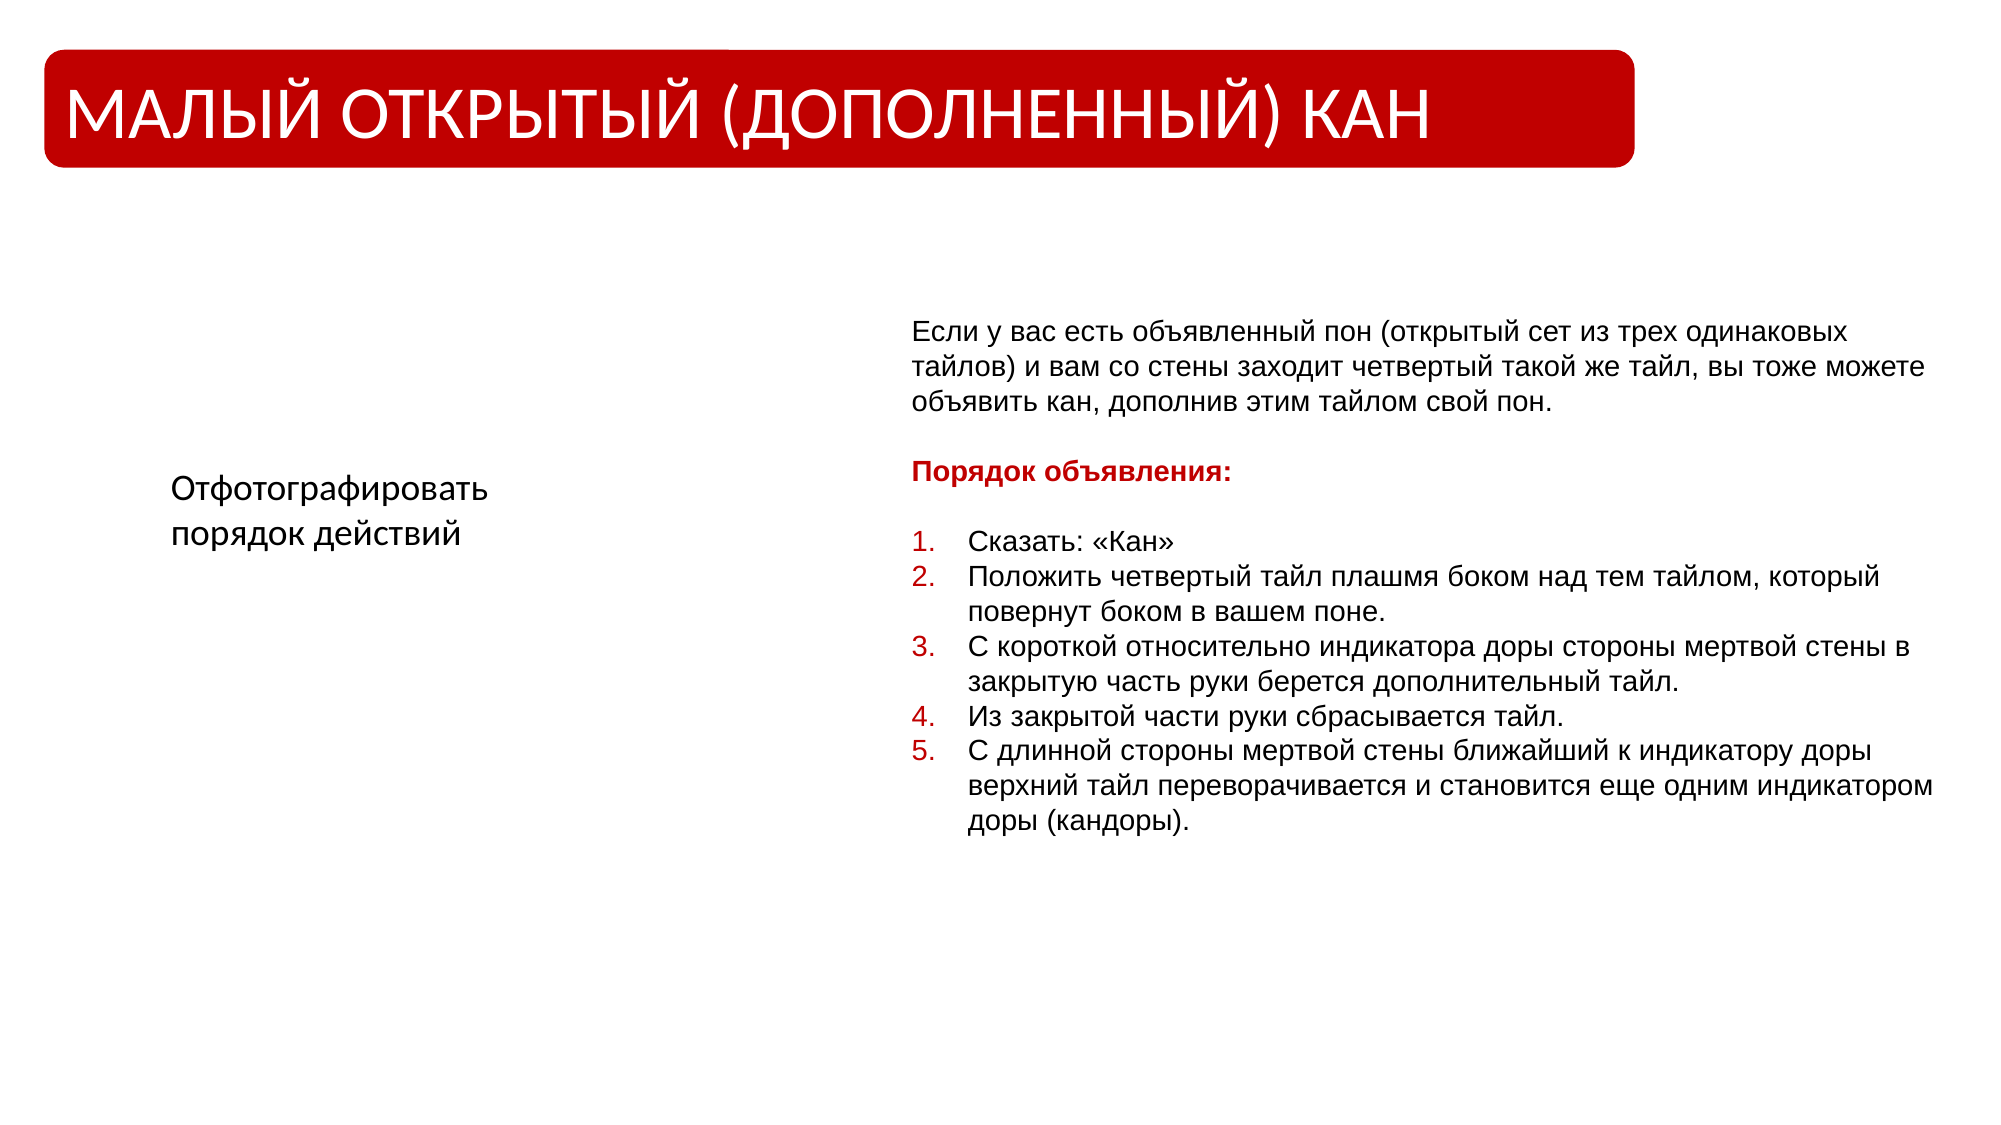

МАЛЫЙ ОТКРЫТЫЙ (ДОПОЛНЕННЫЙ) КАН
Если у вас есть объявленный пон (открытый сет из трех одинаковых тайлов) и вам со стены заходит четвертый такой же тайл, вы тоже можете объявить кан, дополнив этим тайлом свой пон.

Порядок объявления:

Сказать: «Кан»
Положить четвертый тайл плашмя боком над тем тайлом, который повернут боком в вашем поне.
С короткой относительно индикатора доры стороны мертвой стены в закрытую часть руки берется дополнительный тайл.
Из закрытой части руки сбрасывается тайл.
С длинной стороны мертвой стены ближайший к индикатору доры верхний тайл переворачивается и становится еще одним индикатором доры (кандоры).

Отфотографировать порядок действий